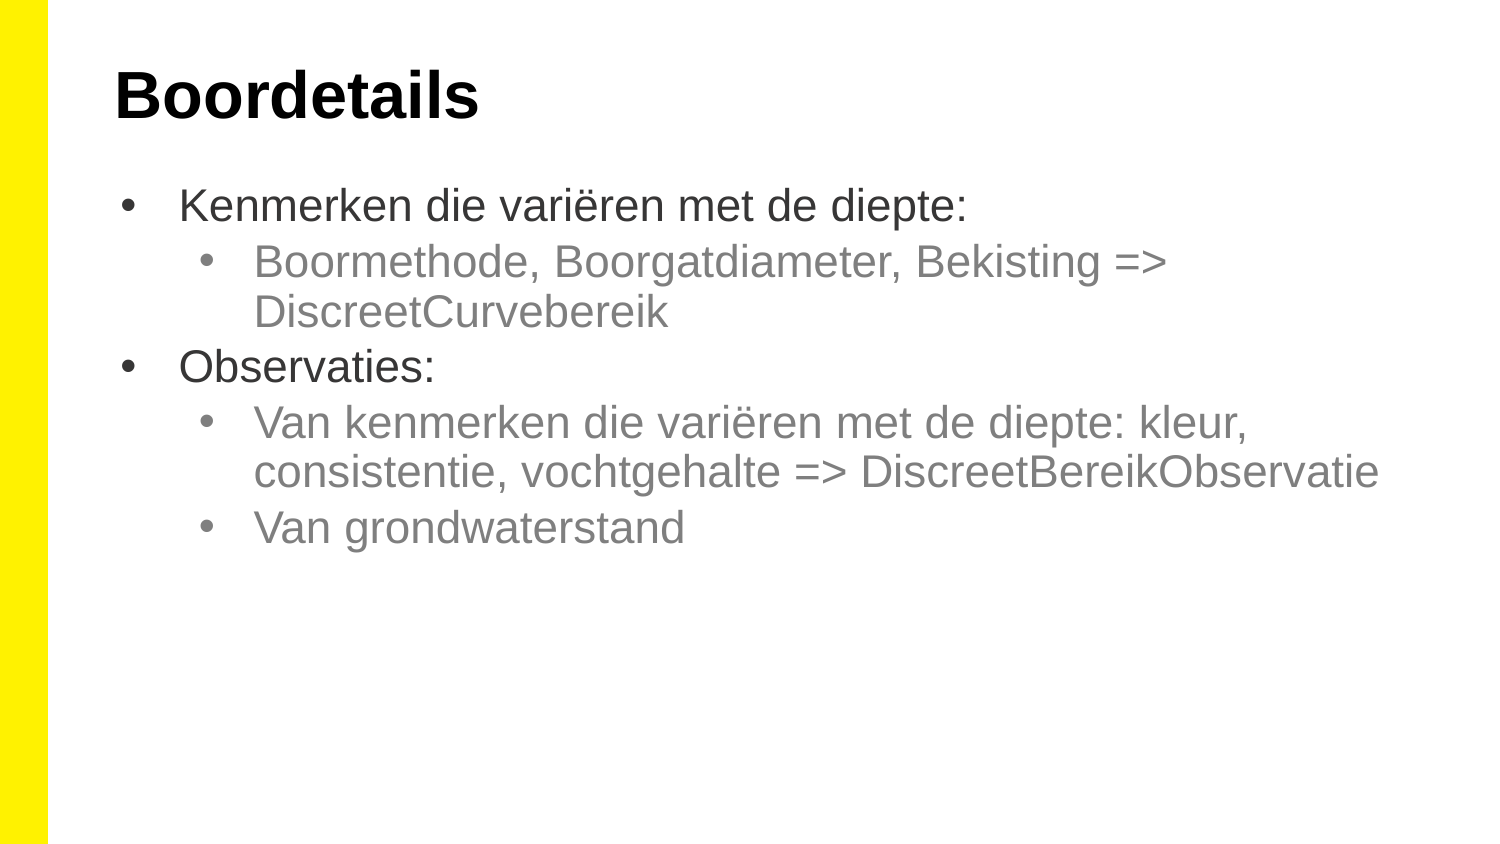

Boordetails
Kenmerken die variëren met de diepte:
Boormethode, Boorgatdiameter, Bekisting => DiscreetCurvebereik
Observaties:
Van kenmerken die variëren met de diepte: kleur, consistentie, vochtgehalte => DiscreetBereikObservatie
Van grondwaterstand